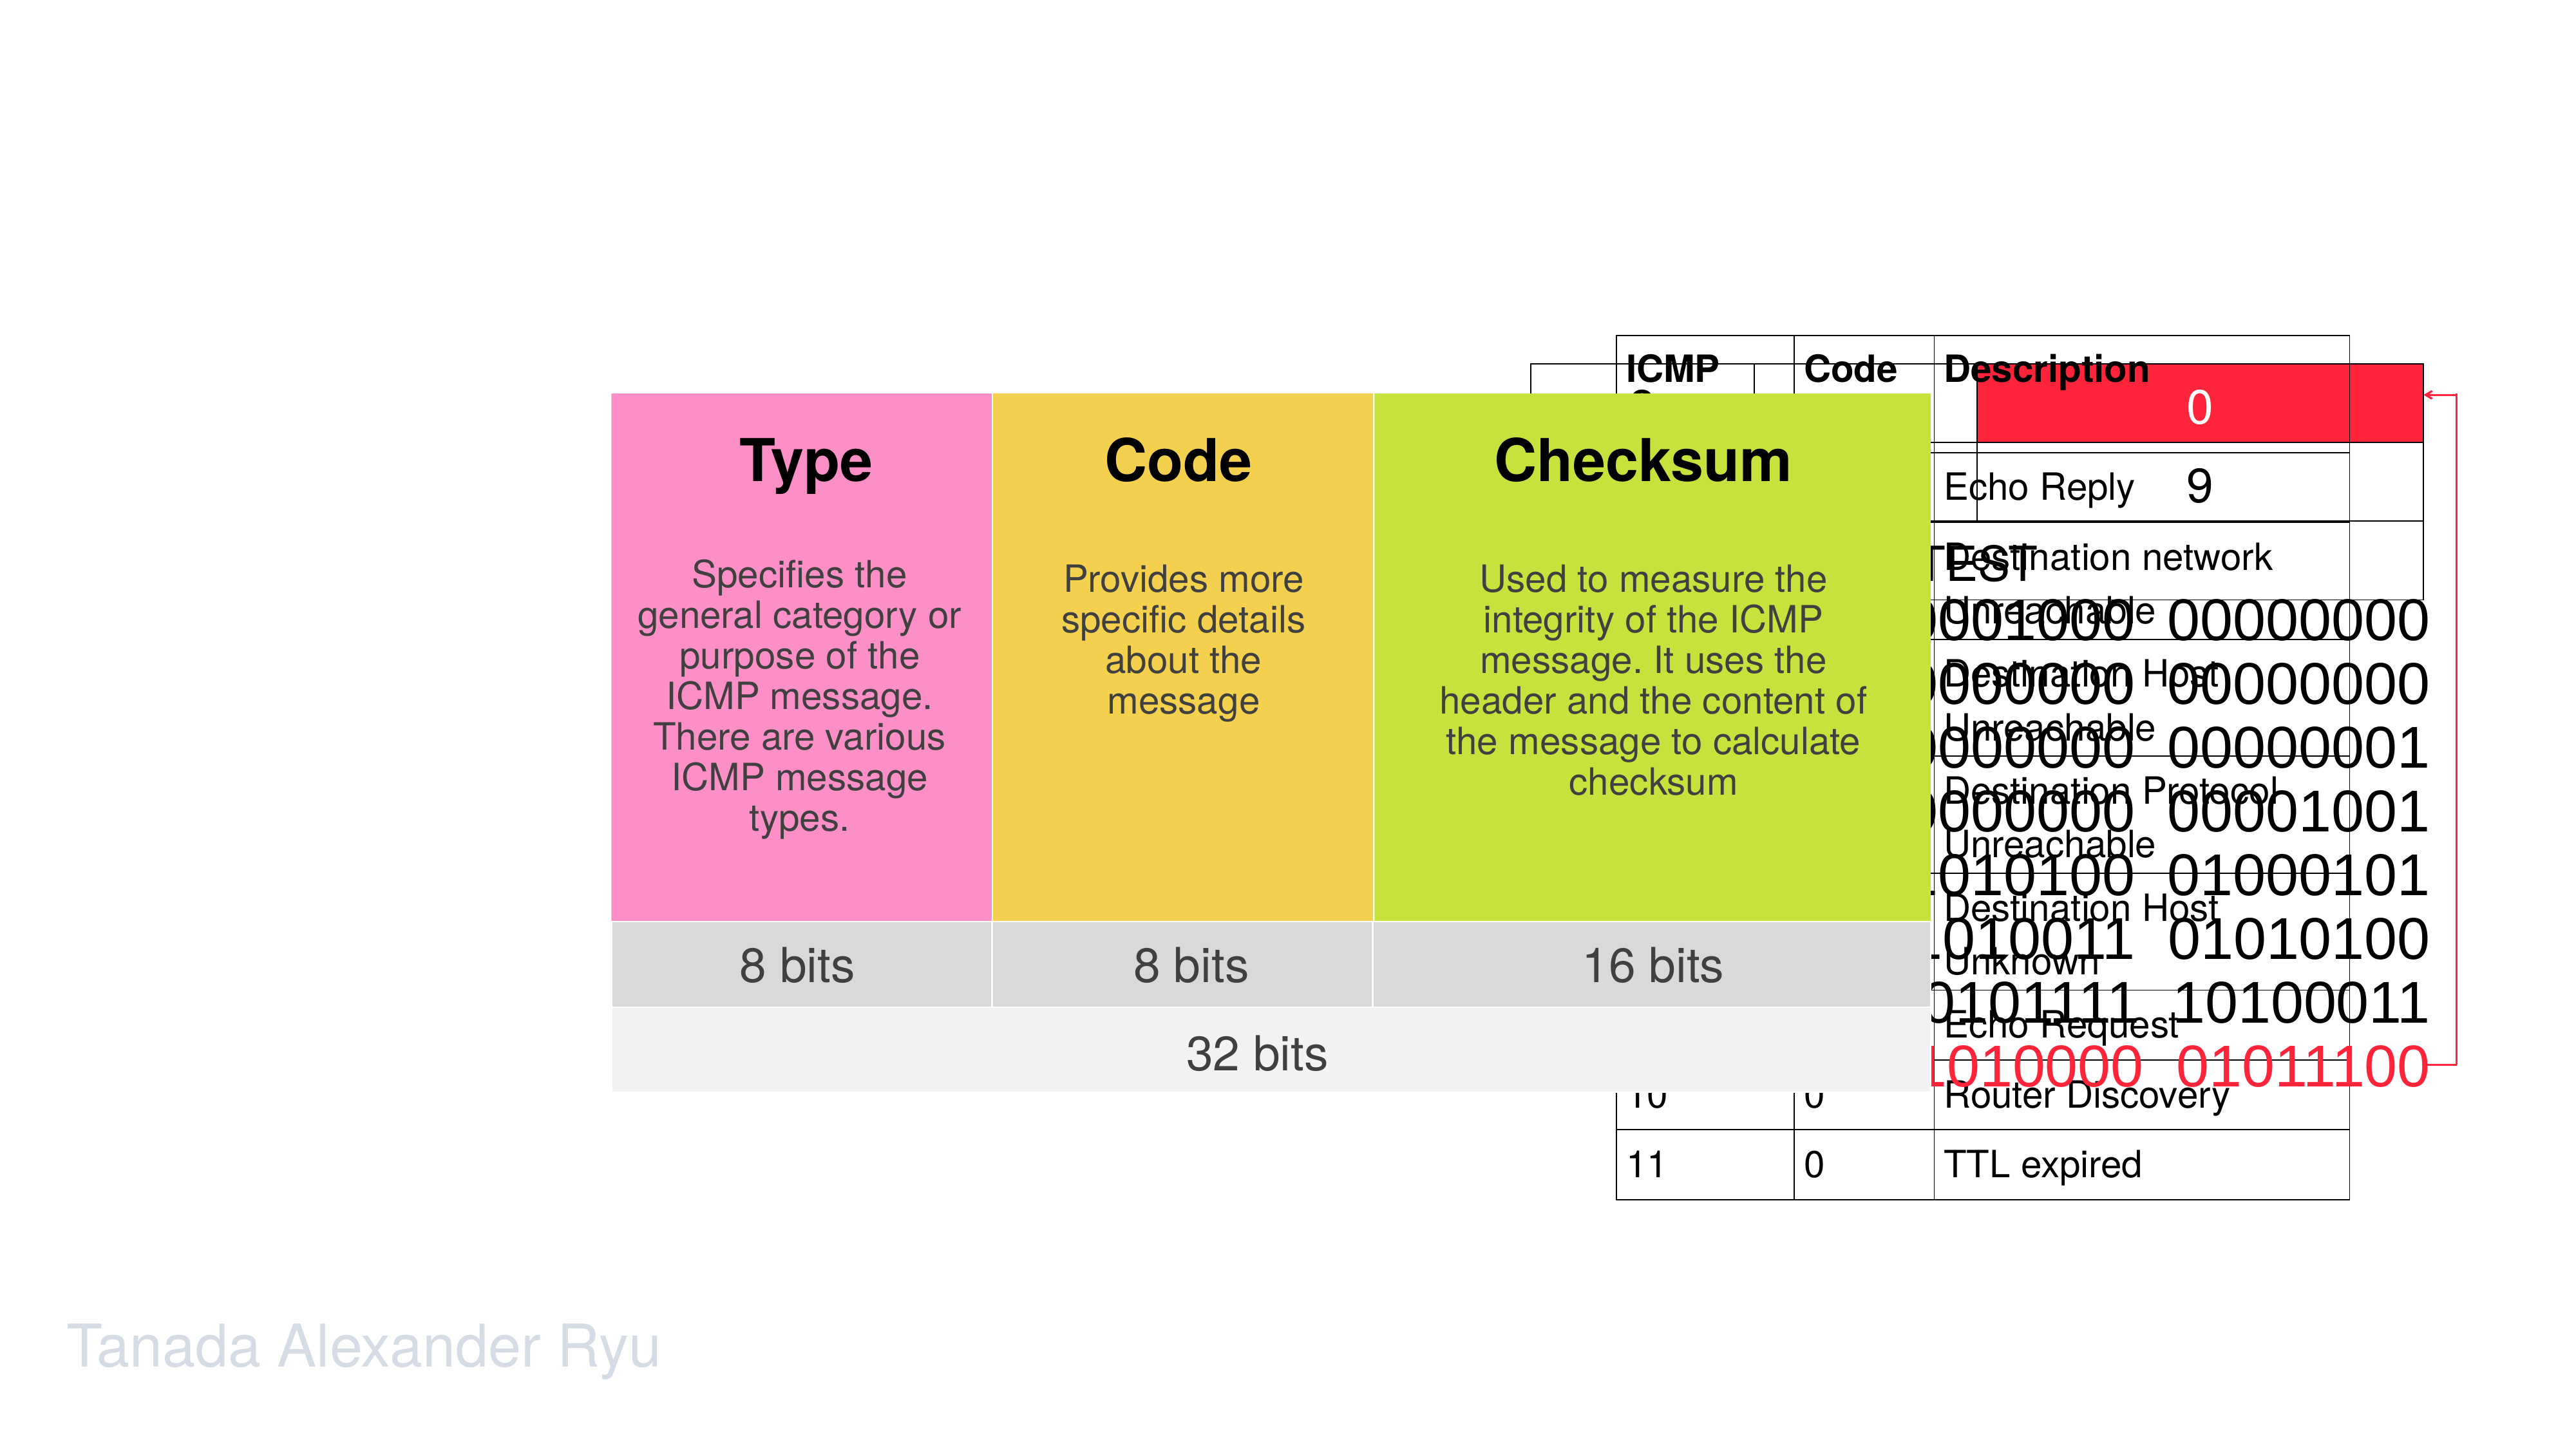

| ICMP Type | Code | Description |
| --- | --- | --- |
| 0 | 0 | Echo Reply |
| 3 | 0 | Destination network Unreachable |
| 3 | 1 | Destination Host Unreachable |
| 3 | 2 | Destination Protocol Unreachable |
| 3 | 7 | Destination Host Unknown |
| 8 | 0 | Echo Request |
| 10 | 0 | Router Discovery |
| 11 | 0 | TTL expired |
| 8 |  | 0 |
| --- | --- | --- |
| 1 |  | 9 |
| TEST |  |  |

Type
Code
Checksum
Specifies the general category or purpose of the ICMP message. There are various ICMP message types.
Provides more specific details about the message
Used to measure the integrity of the ICMP message. It uses the header and the content of the message to calculate checksum

8 bits
8 bits
16 bits

32 bits
8 & 0
0
1
9
T & E
S & T
Sum
Checksum
00001000  00000000
00000000  00000000
00000000  00000001
00000000  00001001
01010100  01000101
01010011  01010100
  10101111  10100011
01010000  01011100

Tanada Alexander Ryu